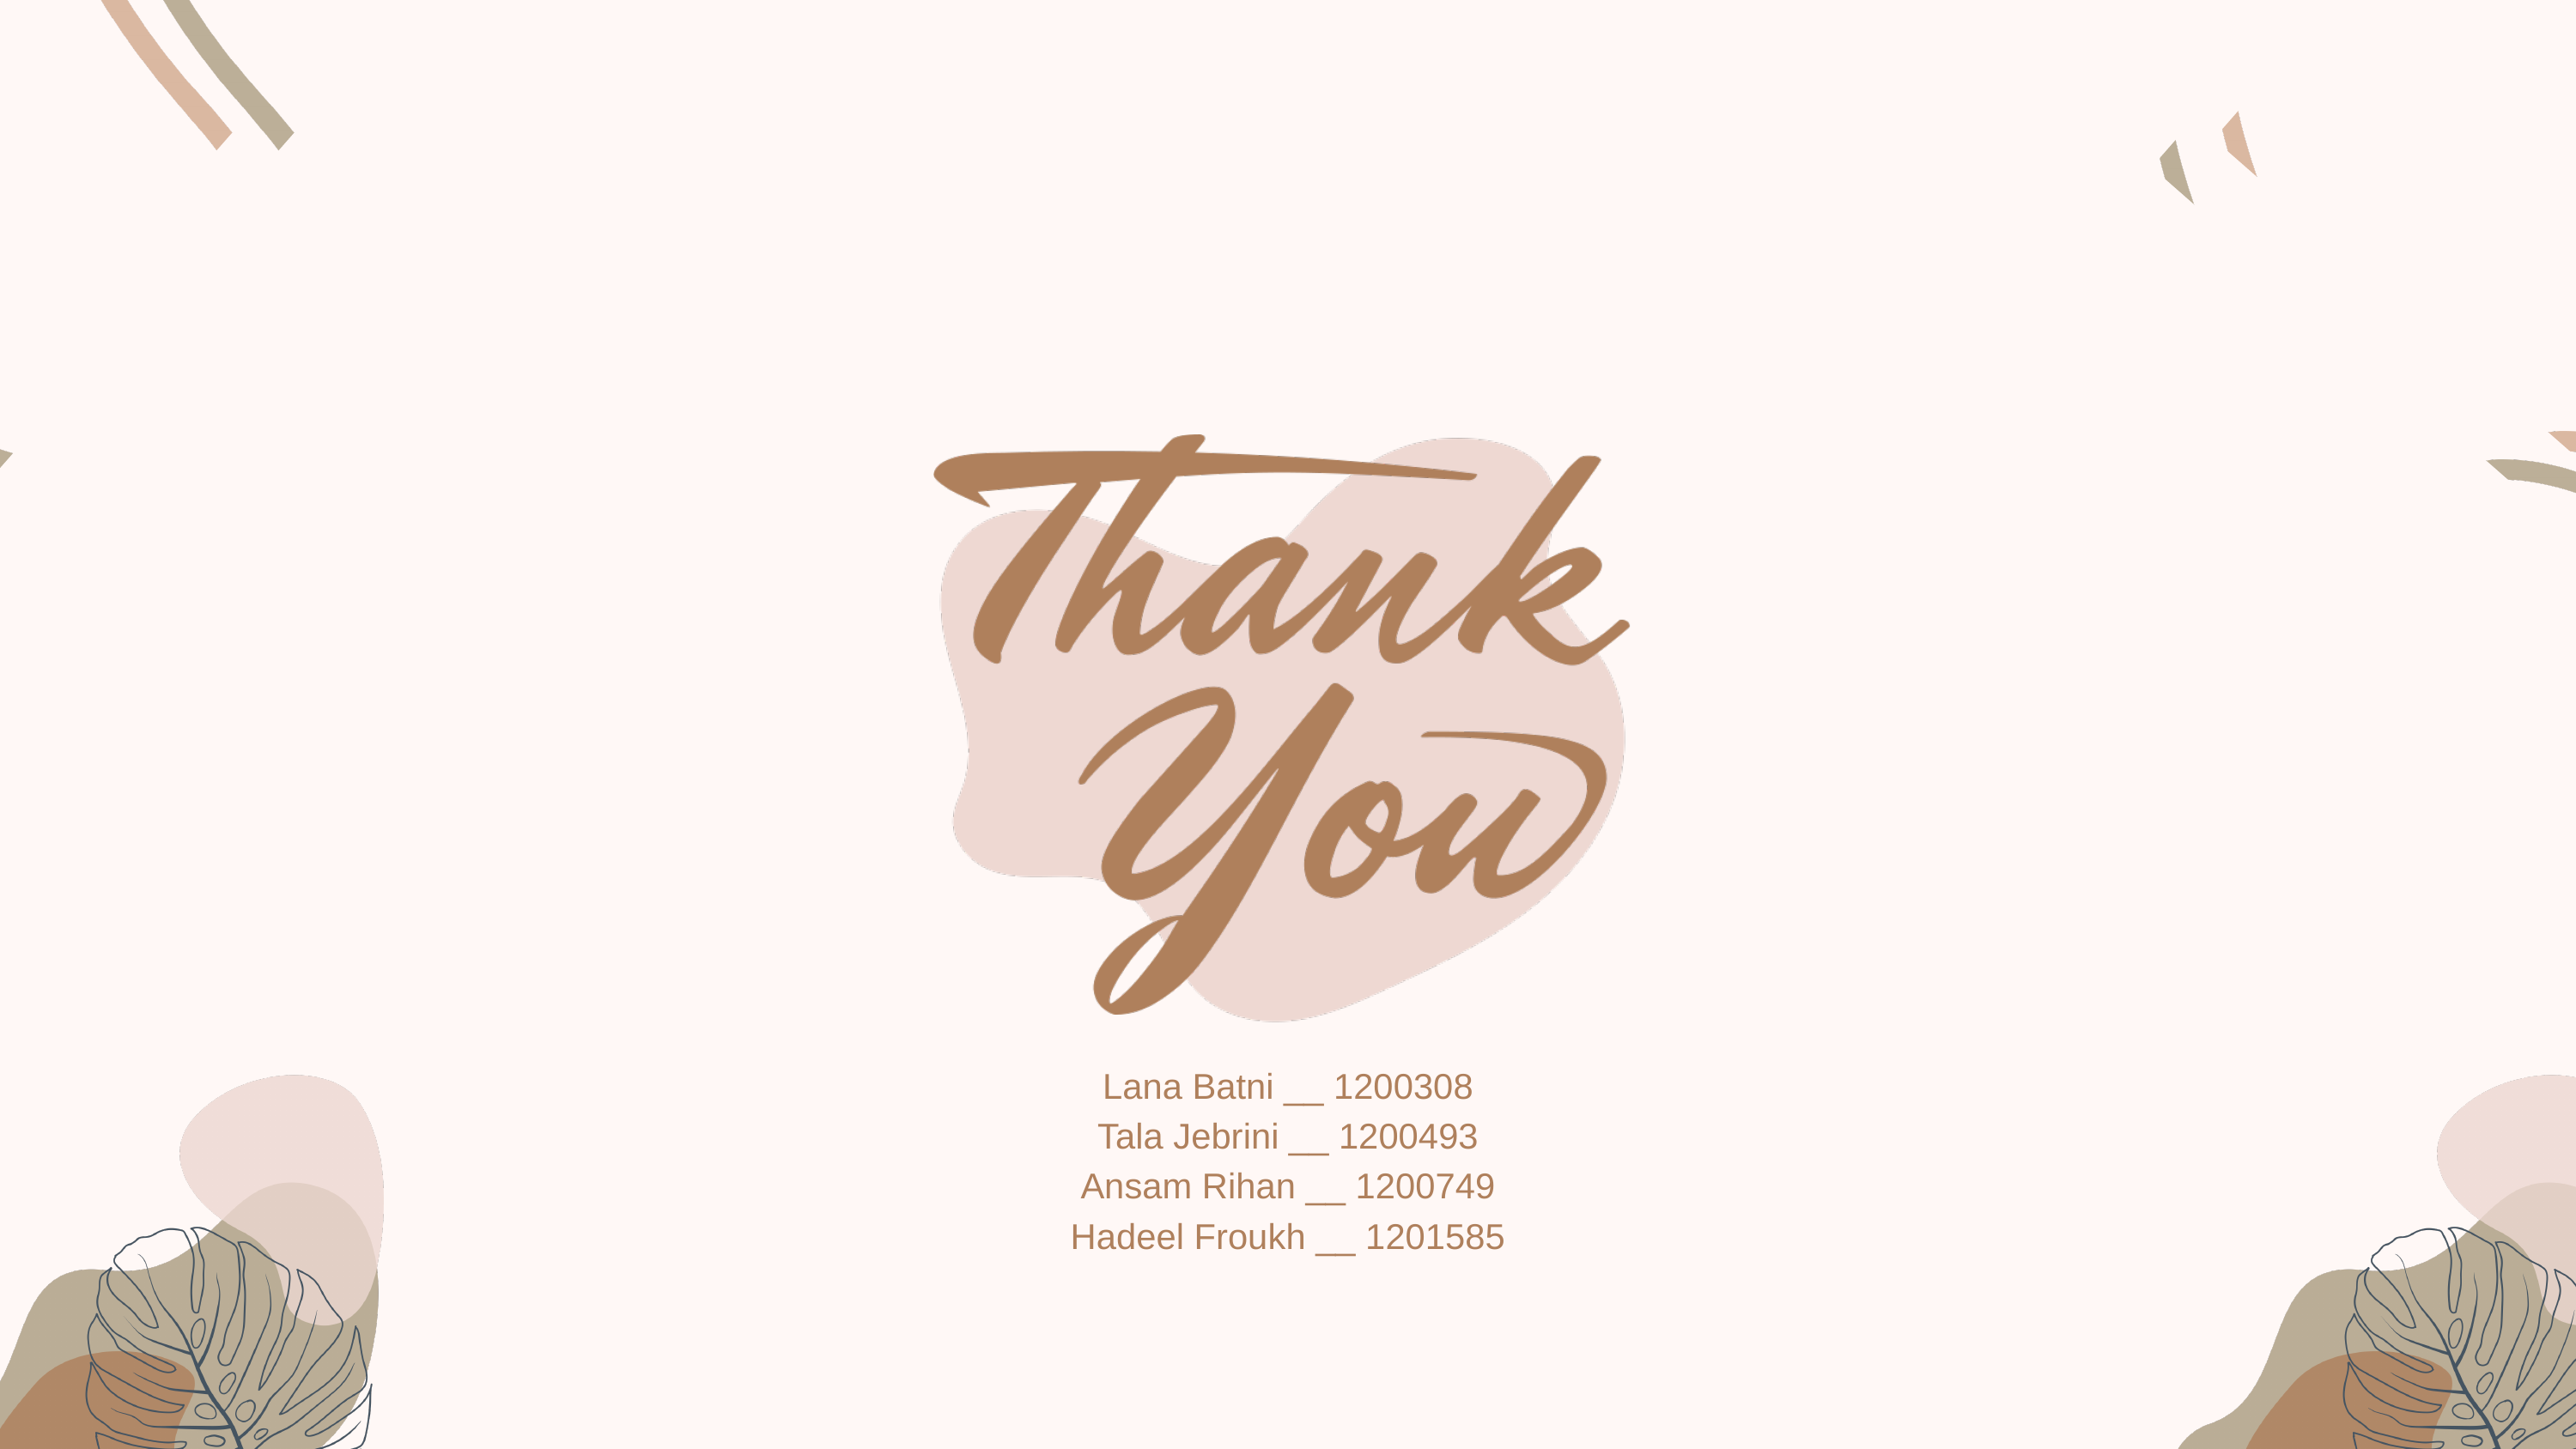

Lana Batni __ 1200308
Tala Jebrini __ 1200493
Ansam Rihan __ 1200749
Hadeel Froukh __ 1201585